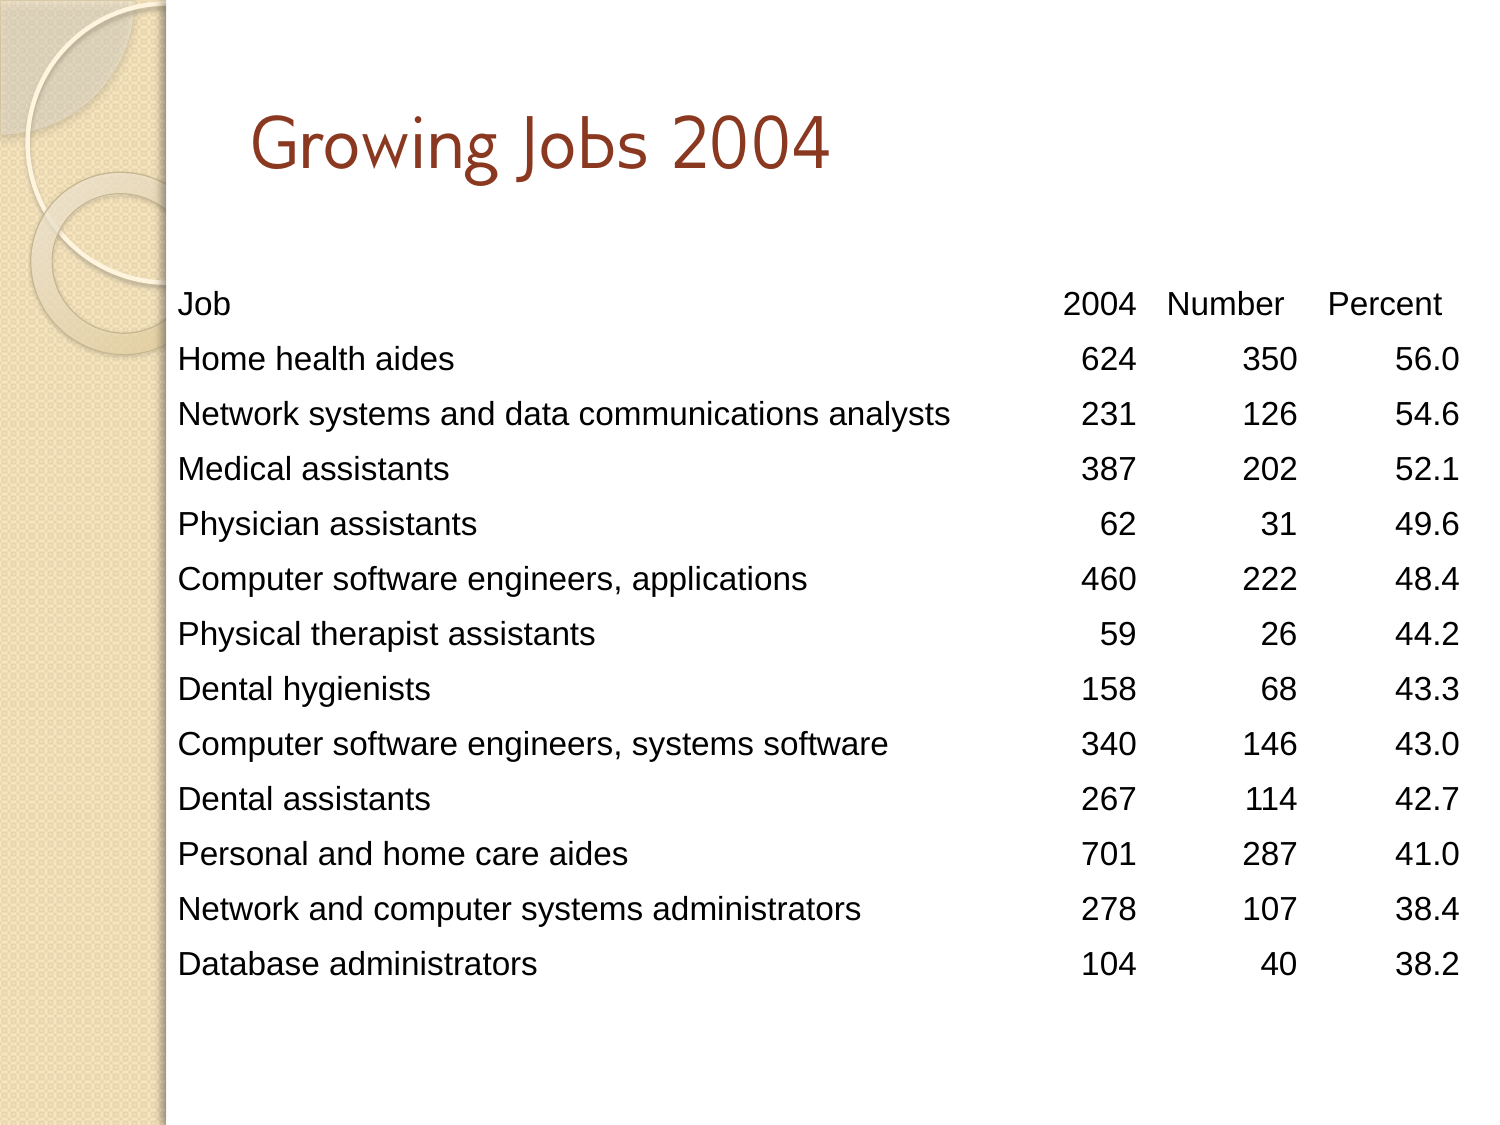

# Growing Jobs 2004
| Job | 2004 | Number | Percent |
| --- | --- | --- | --- |
| Home health aides | 624 | 350 | 56.0 |
| Network systems and data communications analysts | 231 | 126 | 54.6 |
| Medical assistants | 387 | 202 | 52.1 |
| Physician assistants | 62 | 31 | 49.6 |
| Computer software engineers, applications | 460 | 222 | 48.4 |
| Physical therapist assistants | 59 | 26 | 44.2 |
| Dental hygienists | 158 | 68 | 43.3 |
| Computer software engineers, systems software | 340 | 146 | 43.0 |
| Dental assistants | 267 | 114 | 42.7 |
| Personal and home care aides | 701 | 287 | 41.0 |
| Network and computer systems administrators | 278 | 107 | 38.4 |
| Database administrators | 104 | 40 | 38.2 |